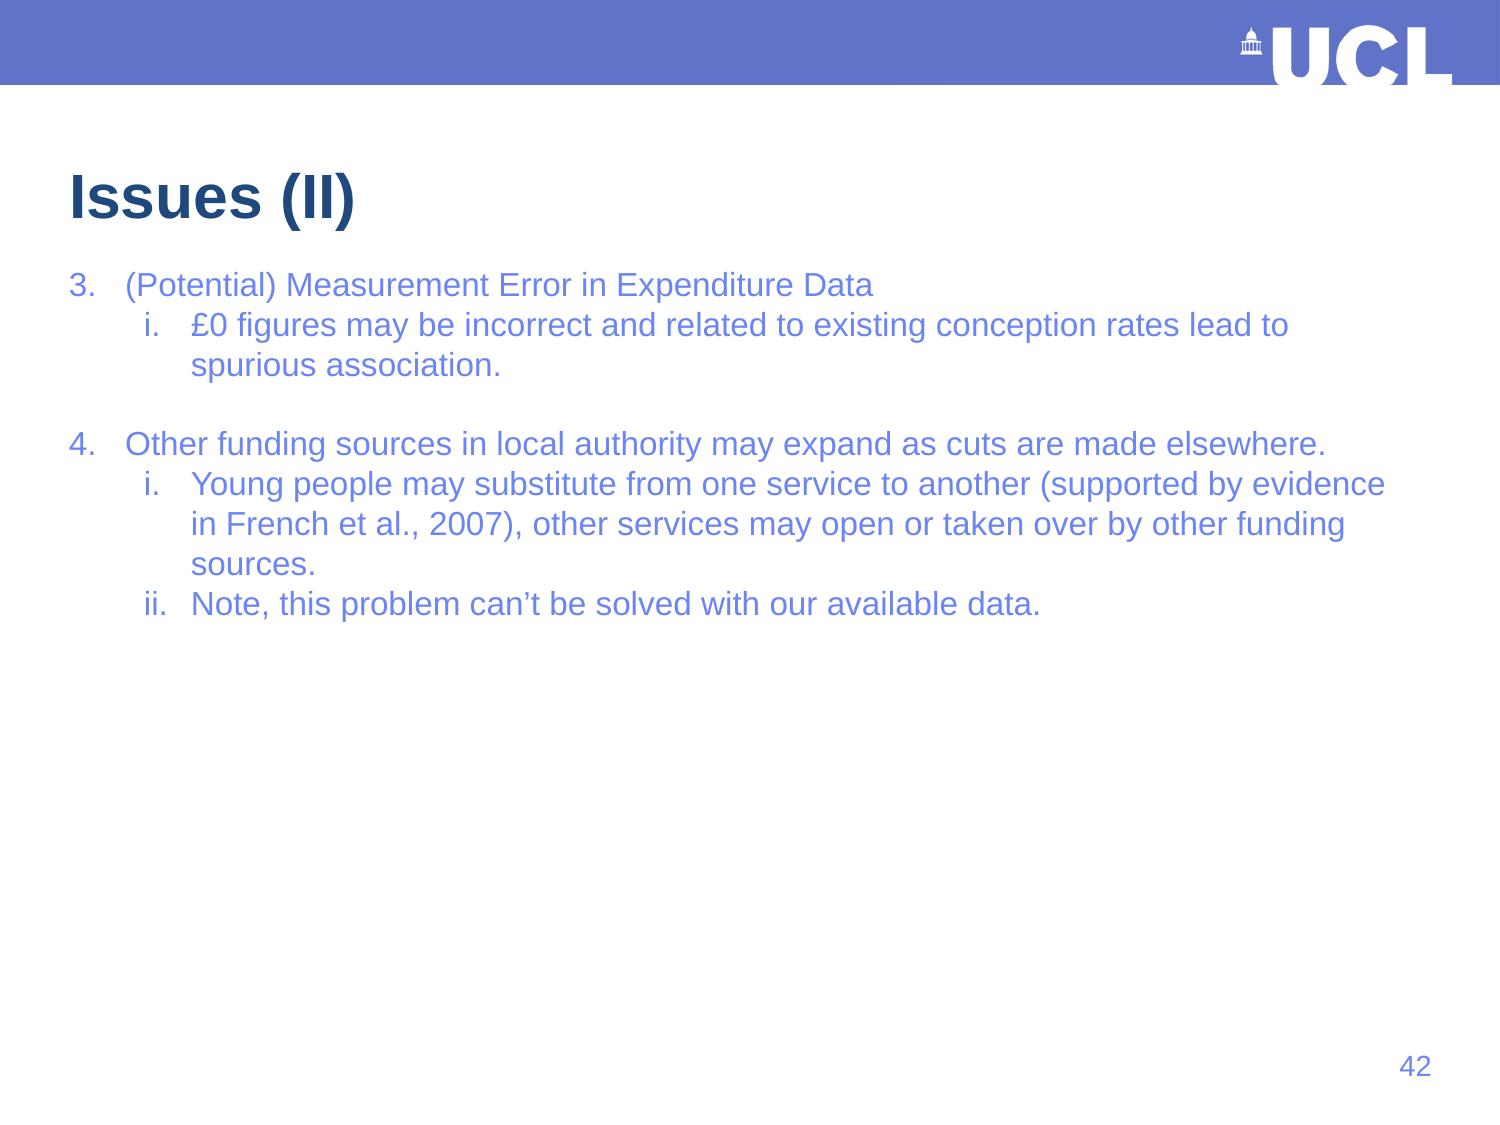

# Issues (II)
(Potential) Measurement Error in Expenditure Data
£0 figures may be incorrect and related to existing conception rates lead to spurious association.

Other funding sources in local authority may expand as cuts are made elsewhere.
Young people may substitute from one service to another (supported by evidence in French et al., 2007), other services may open or taken over by other funding sources.
Note, this problem can’t be solved with our available data.
42